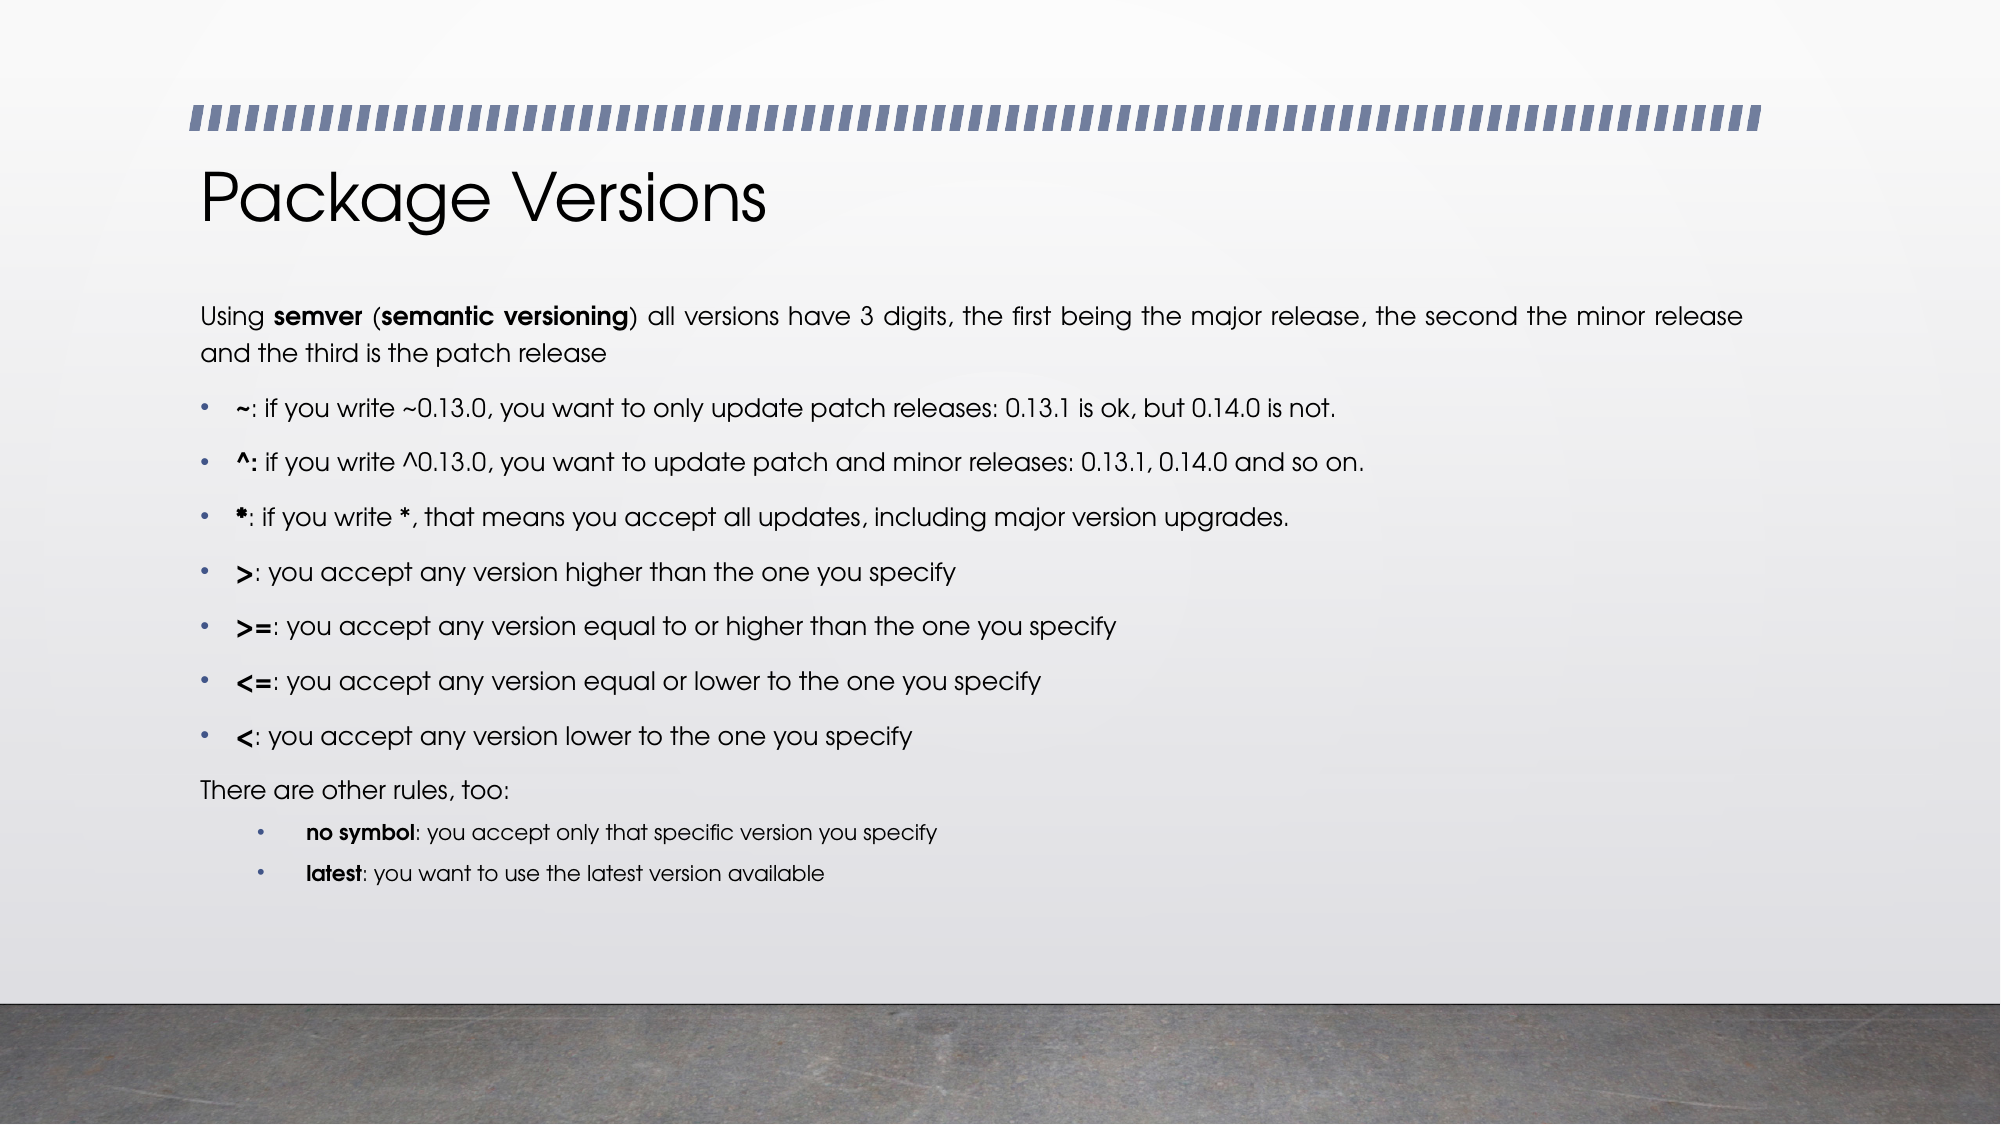

# Package Versions
Using semver (semantic versioning) all versions have 3 digits, the first being the major release, the second the minor release and the third is the patch release
~: if you write ~0.13.0, you want to only update patch releases: 0.13.1 is ok, but 0.14.0 is not.
^: if you write ^0.13.0, you want to update patch and minor releases: 0.13.1, 0.14.0 and so on.
*: if you write *, that means you accept all updates, including major version upgrades.
>: you accept any version higher than the one you specify
>=: you accept any version equal to or higher than the one you specify
<=: you accept any version equal or lower to the one you specify
<: you accept any version lower to the one you specify
There are other rules, too:
no symbol: you accept only that specific version you specify
latest: you want to use the latest version available